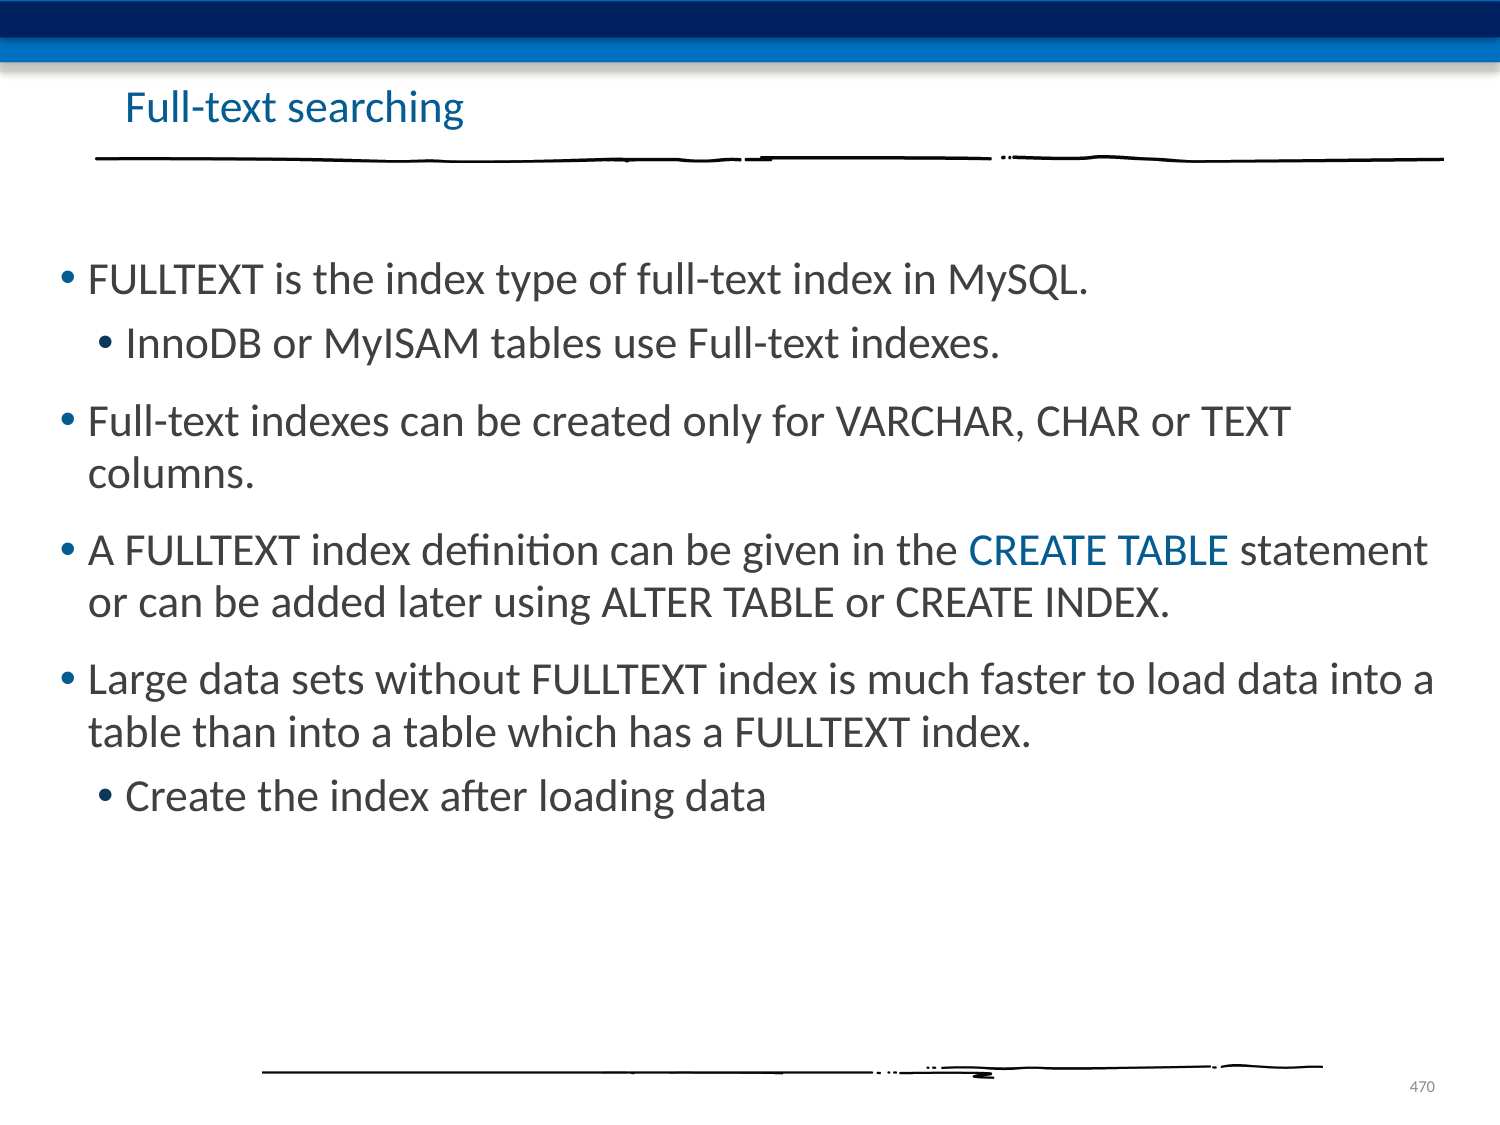

# Full-text searching
FULLTEXT is the index type of full-text index in MySQL.
InnoDB or MyISAM tables use Full-text indexes.
Full-text indexes can be created only for VARCHAR, CHAR or TEXT columns.
A FULLTEXT index definition can be given in the CREATE TABLE statement or can be added later using ALTER TABLE or CREATE INDEX.
Large data sets without FULLTEXT index is much faster to load data into a table than into a table which has a FULLTEXT index.
Create the index after loading data